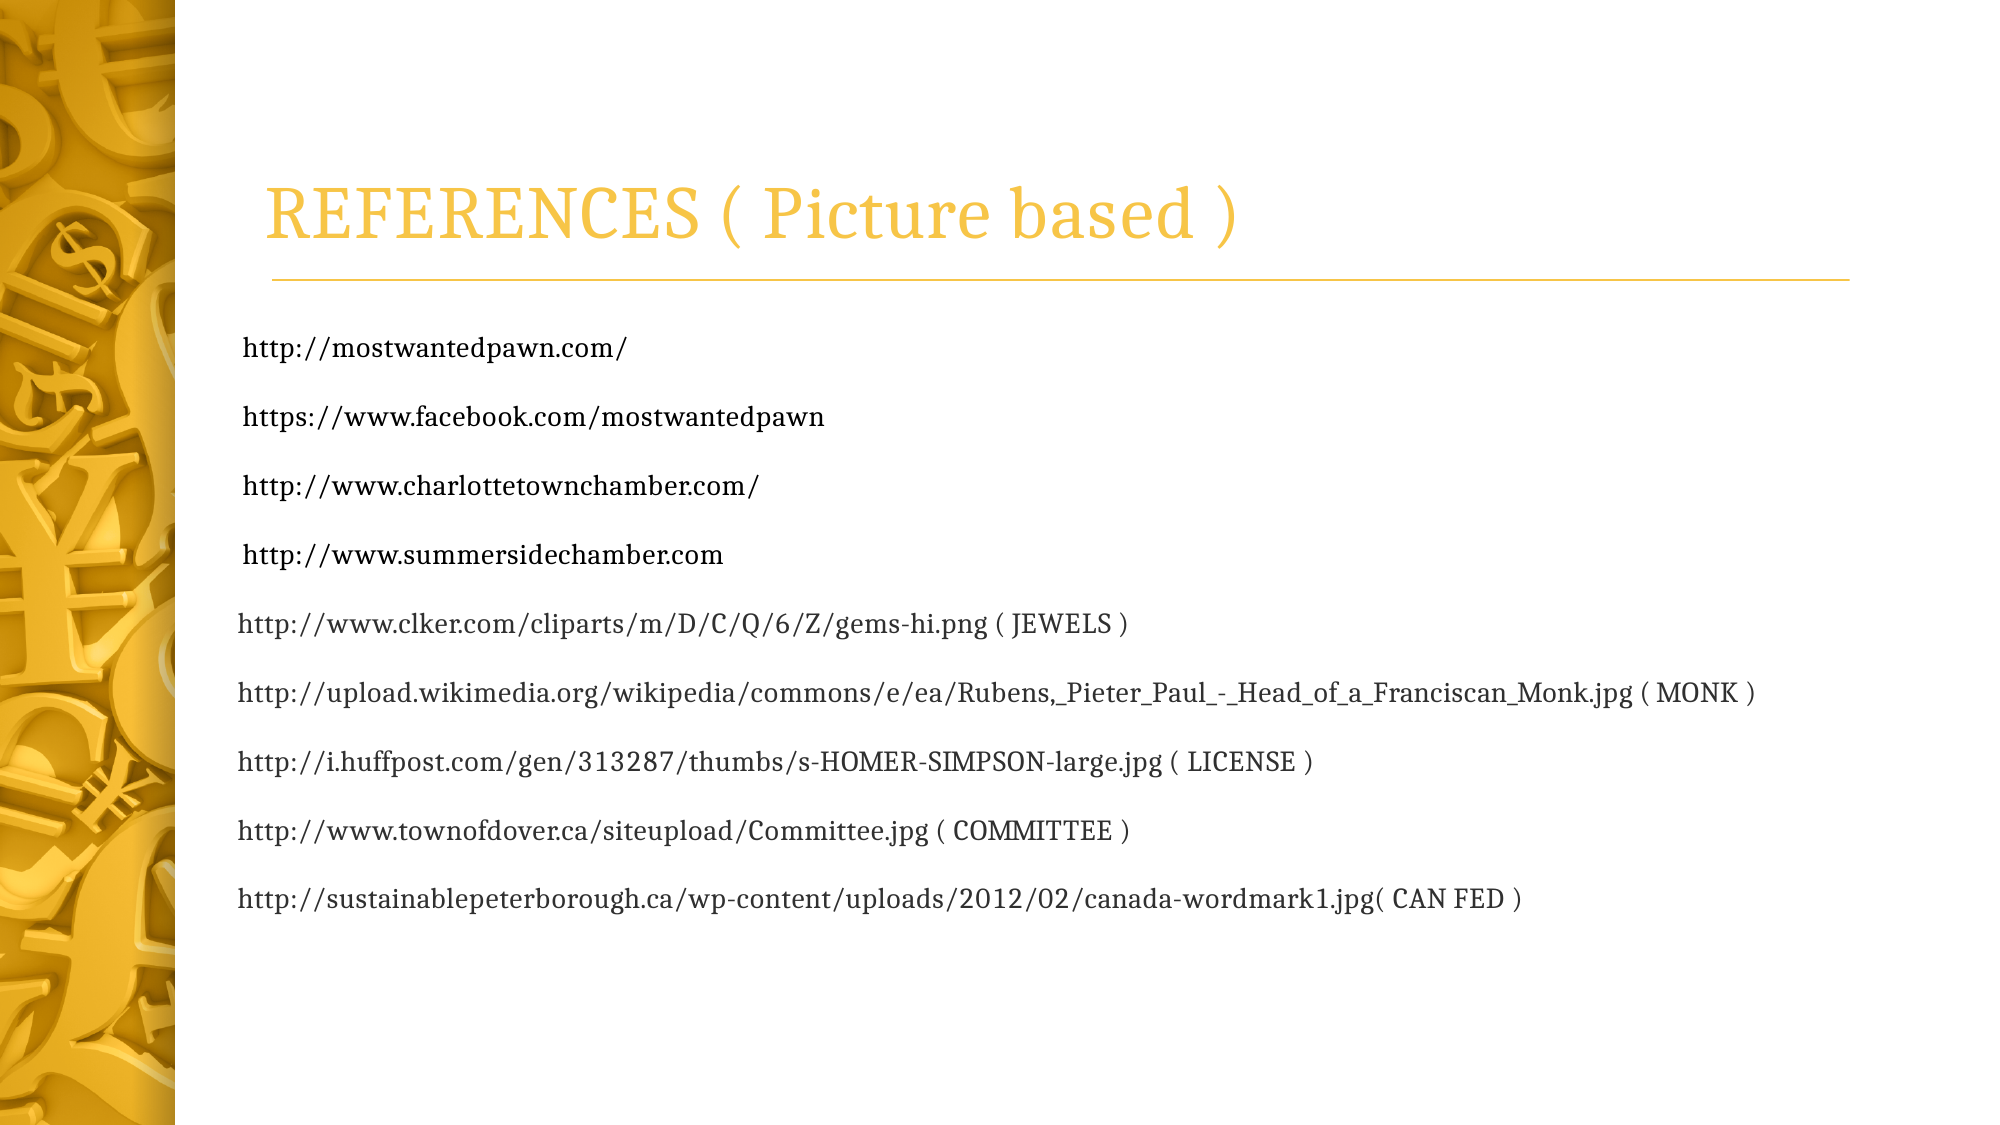

# REFERENCES ( Picture based )
http://mostwantedpawn.com/
https://www.facebook.com/mostwantedpawn
http://www.charlottetownchamber.com/
http://www.summersidechamber.com
http://www.clker.com/cliparts/m/D/C/Q/6/Z/gems-hi.png ( JEWELS )
http://upload.wikimedia.org/wikipedia/commons/e/ea/Rubens,_Pieter_Paul_-_Head_of_a_Franciscan_Monk.jpg ( MONK )
http://i.huffpost.com/gen/313287/thumbs/s-HOMER-SIMPSON-large.jpg ( LICENSE )
http://www.townofdover.ca/siteupload/Committee.jpg ( COMMITTEE )
http://sustainablepeterborough.ca/wp-content/uploads/2012/02/canada-wordmark1.jpg( CAN FED )